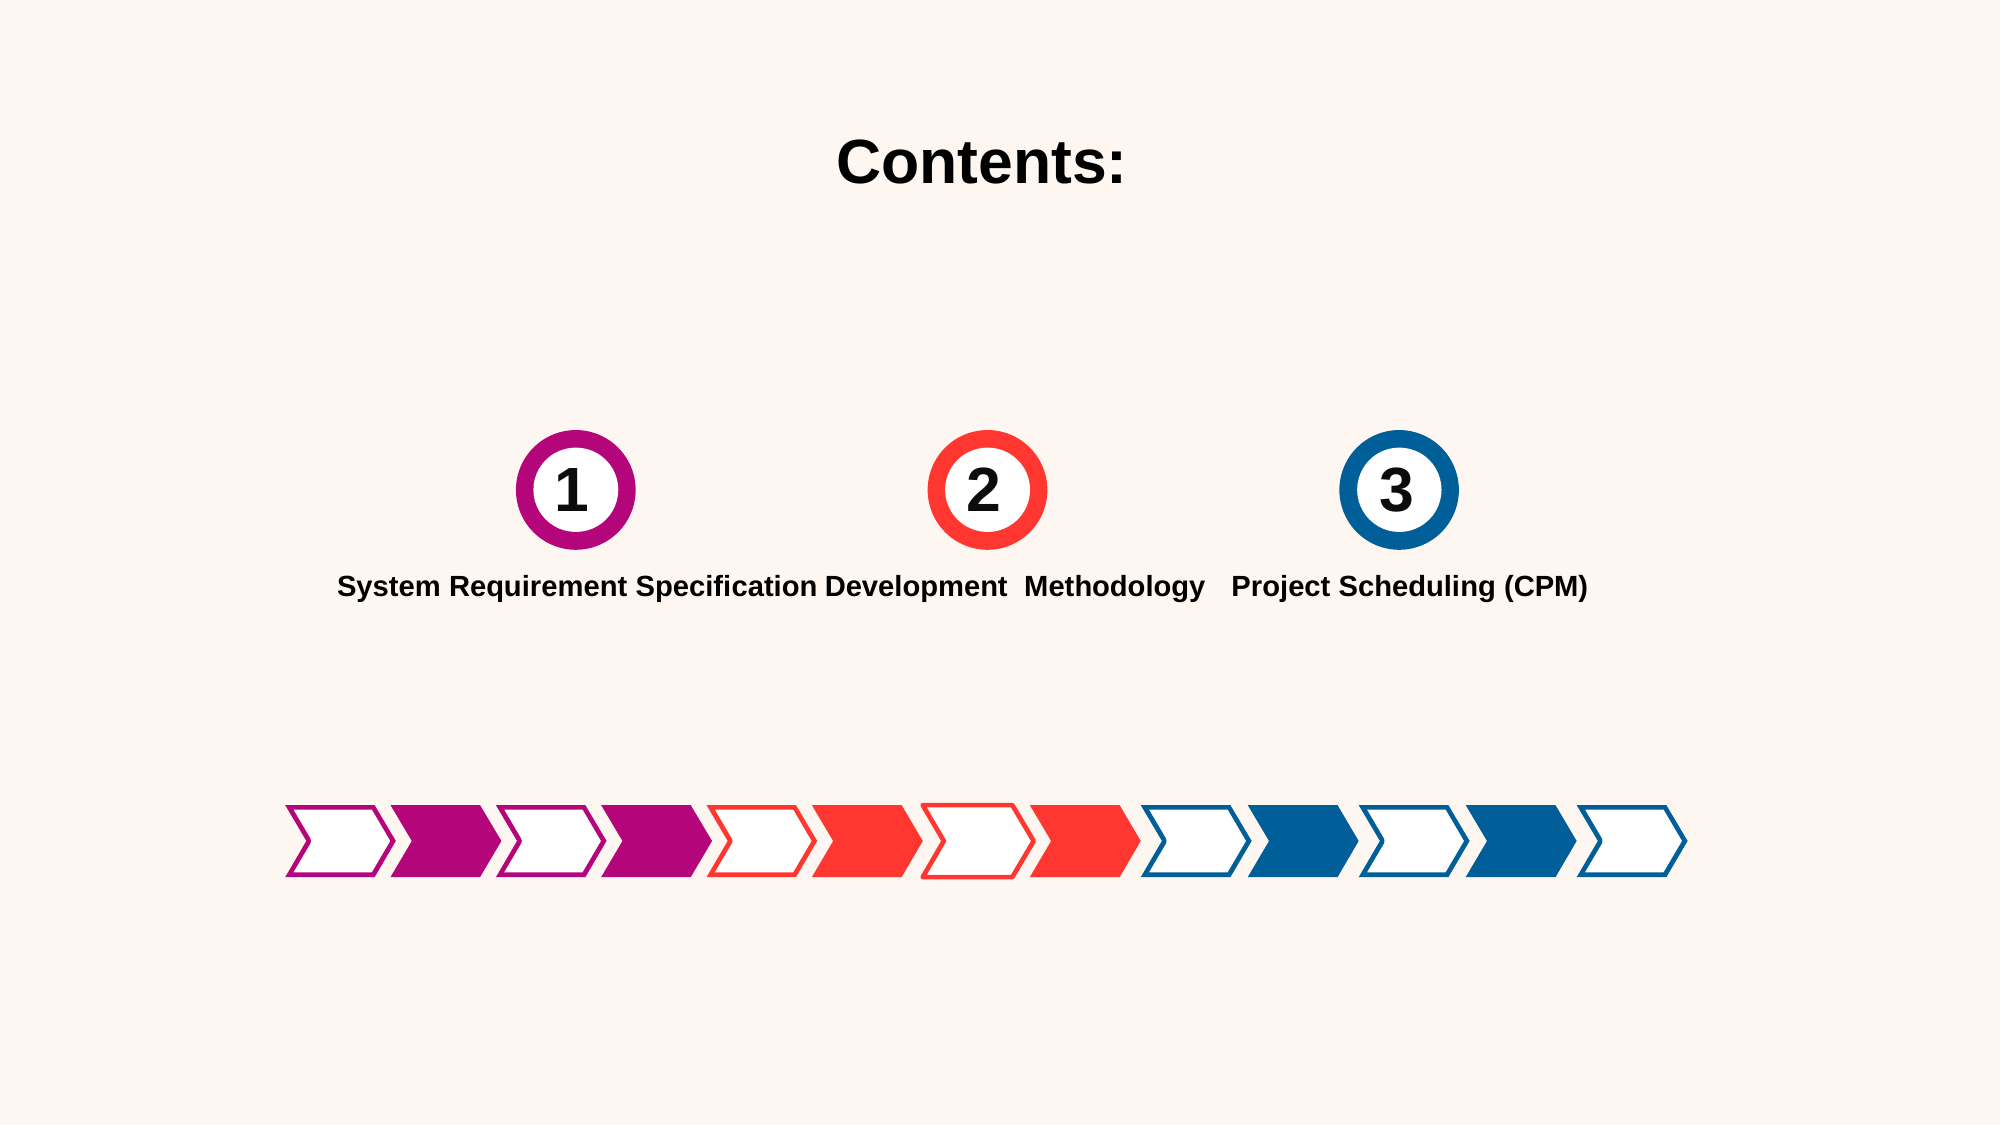

Contents:

1
2
3
System Requirement Specification
Development  Methodology
Project Scheduling (CPM)